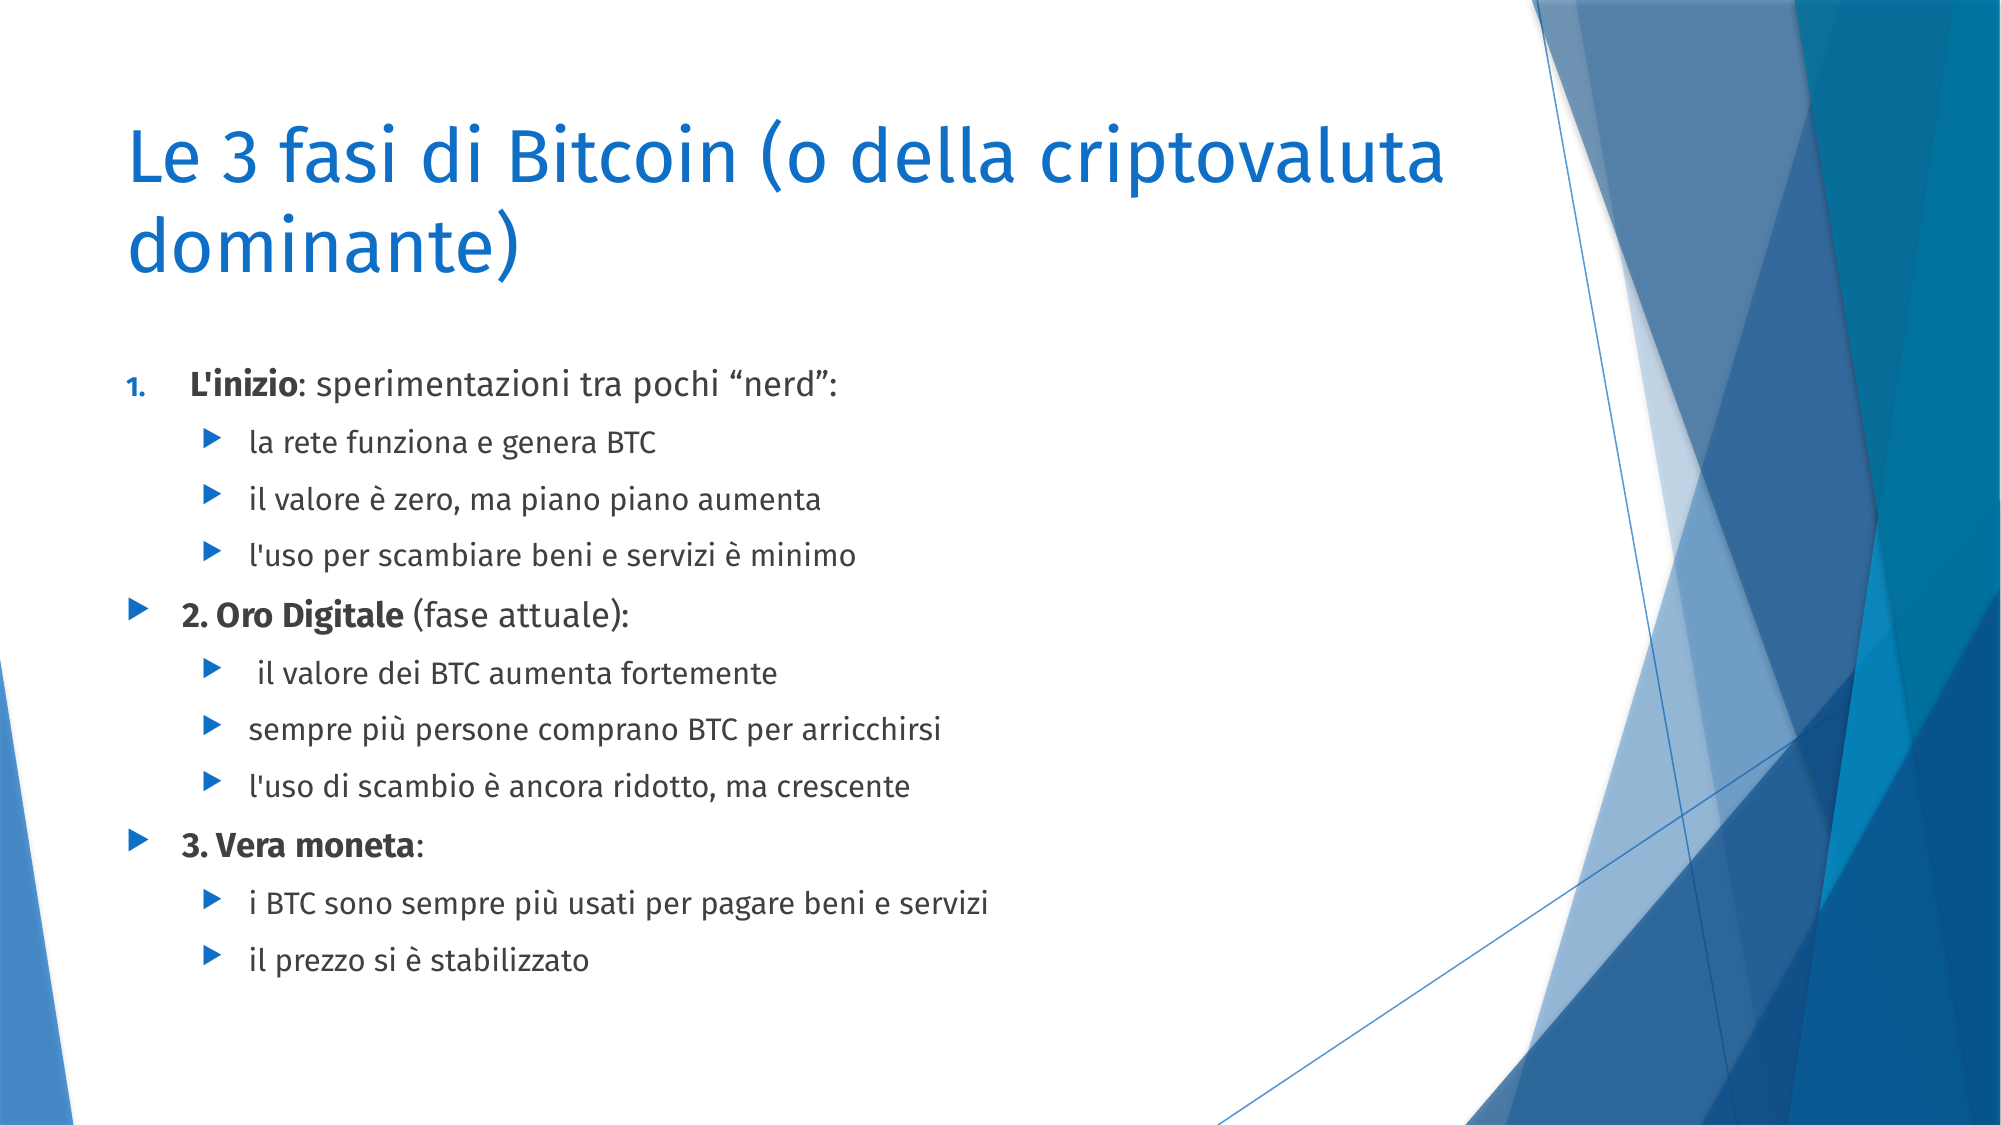

# Le 3 fasi di Bitcoin (o della criptovaluta dominante)
 L'inizio: sperimentazioni tra pochi “nerd”:
la rete funziona e genera BTC
il valore è zero, ma piano piano aumenta
l'uso per scambiare beni e servizi è minimo
2. Oro Digitale (fase attuale):
 il valore dei BTC aumenta fortemente
sempre più persone comprano BTC per arricchirsi
l'uso di scambio è ancora ridotto, ma crescente
3. Vera moneta:
i BTC sono sempre più usati per pagare beni e servizi
il prezzo si è stabilizzato